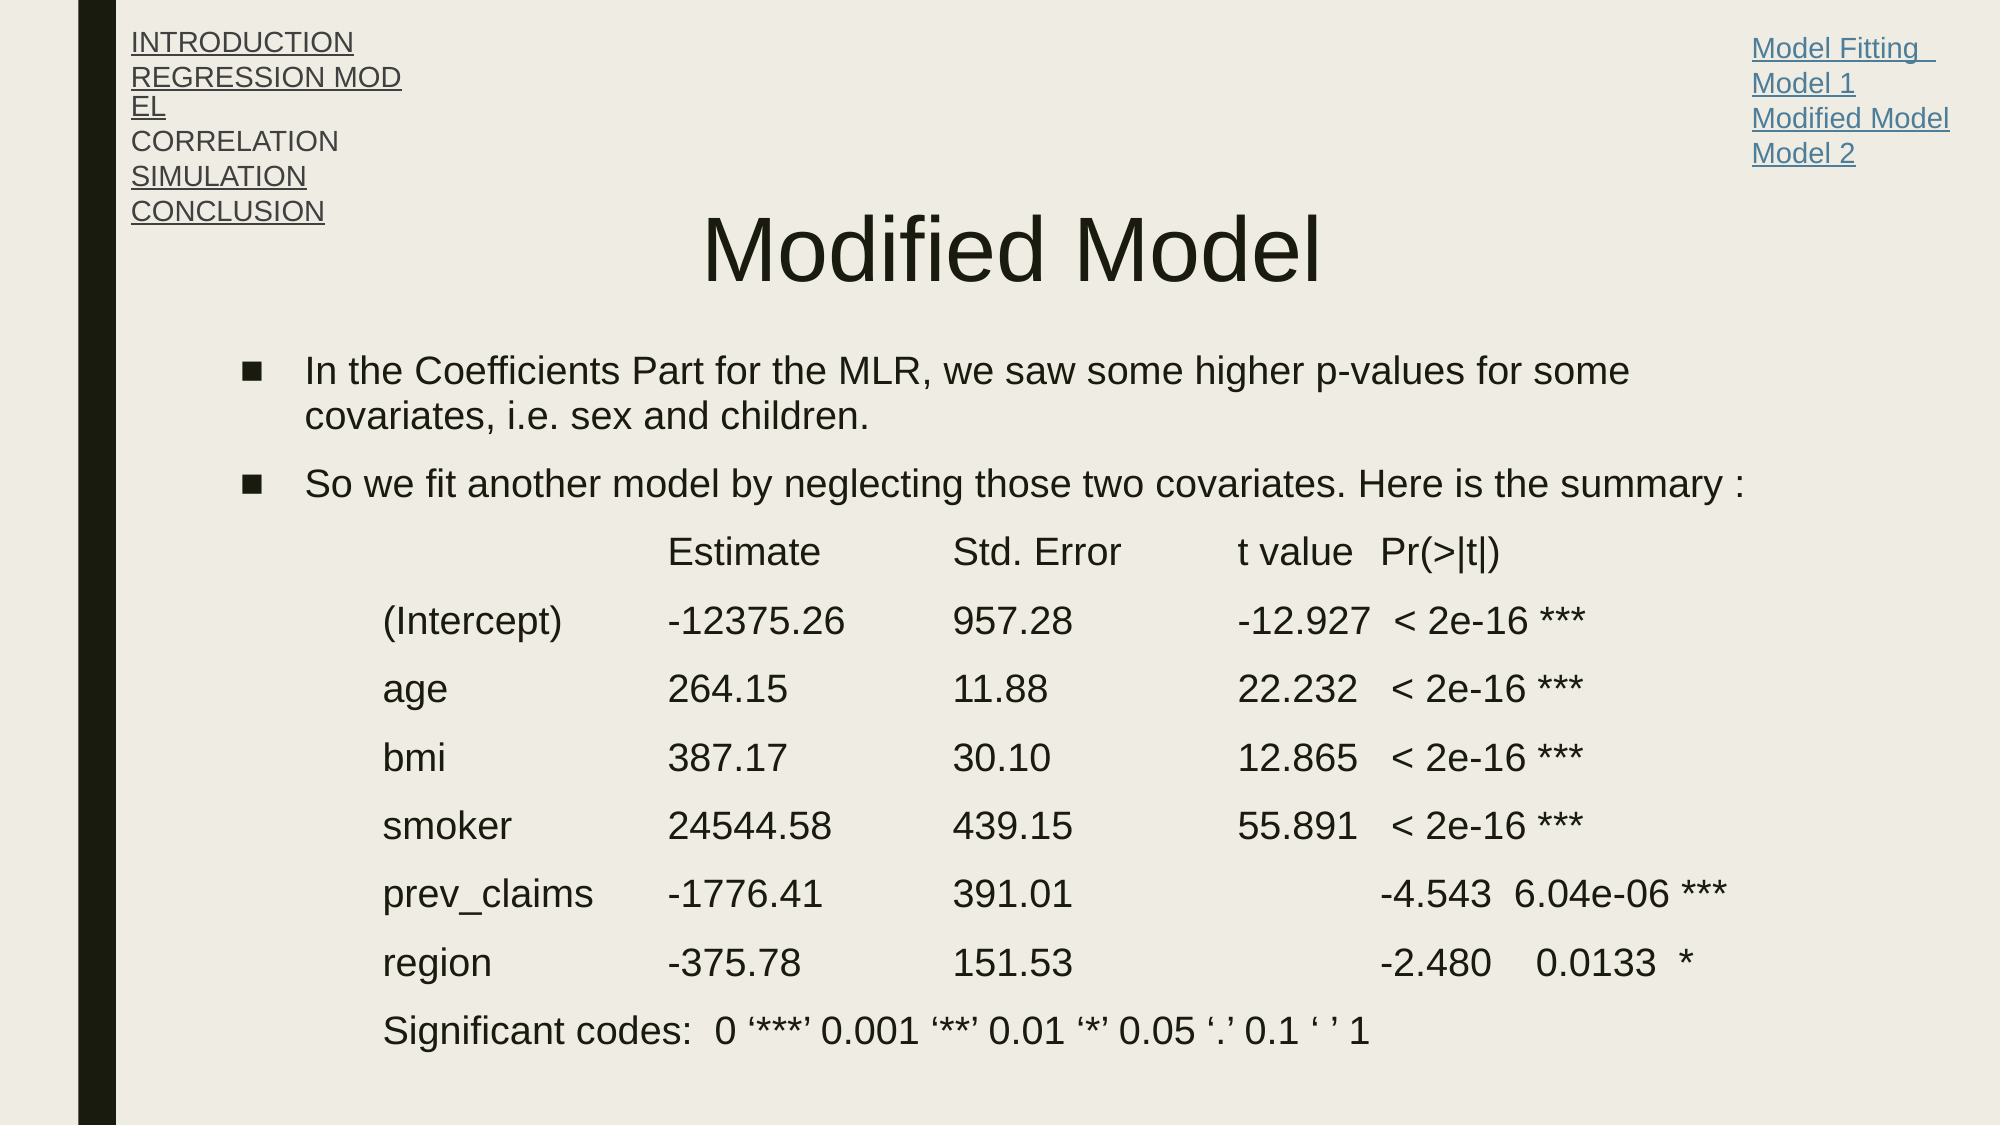

INTRODUCTION
REGRESSION MODEL
CORRELATION
SIMULATION
CONCLUSION
Model Fitting
Model 1
Modified Model
Model 2
# Modified Model
In the Coefficients Part for the MLR, we saw some higher p-values for some covariates, i.e. sex and children.
So we fit another model by neglecting those two covariates. Here is the summary :
			Estimate 	Std. Error	t value	Pr(>|t|)
	(Intercept) 	-12375.26	957.28		-12.927  < 2e-16 ***
	age		264.15		11.88		22.232   < 2e-16 ***
	bmi		387.17      	30.10  		12.865   < 2e-16 ***
	smoker       	24544.58 	439.15		55.891   < 2e-16 ***
	prev_claims 	-1776.41     	391.01  		-4.543  6.04e-06 ***
	region        	-375.78     	151.53  		-2.480    0.0133  *
	Significant codes:  0 ‘***’ 0.001 ‘**’ 0.01 ‘*’ 0.05 ‘.’ 0.1 ‘ ’ 1